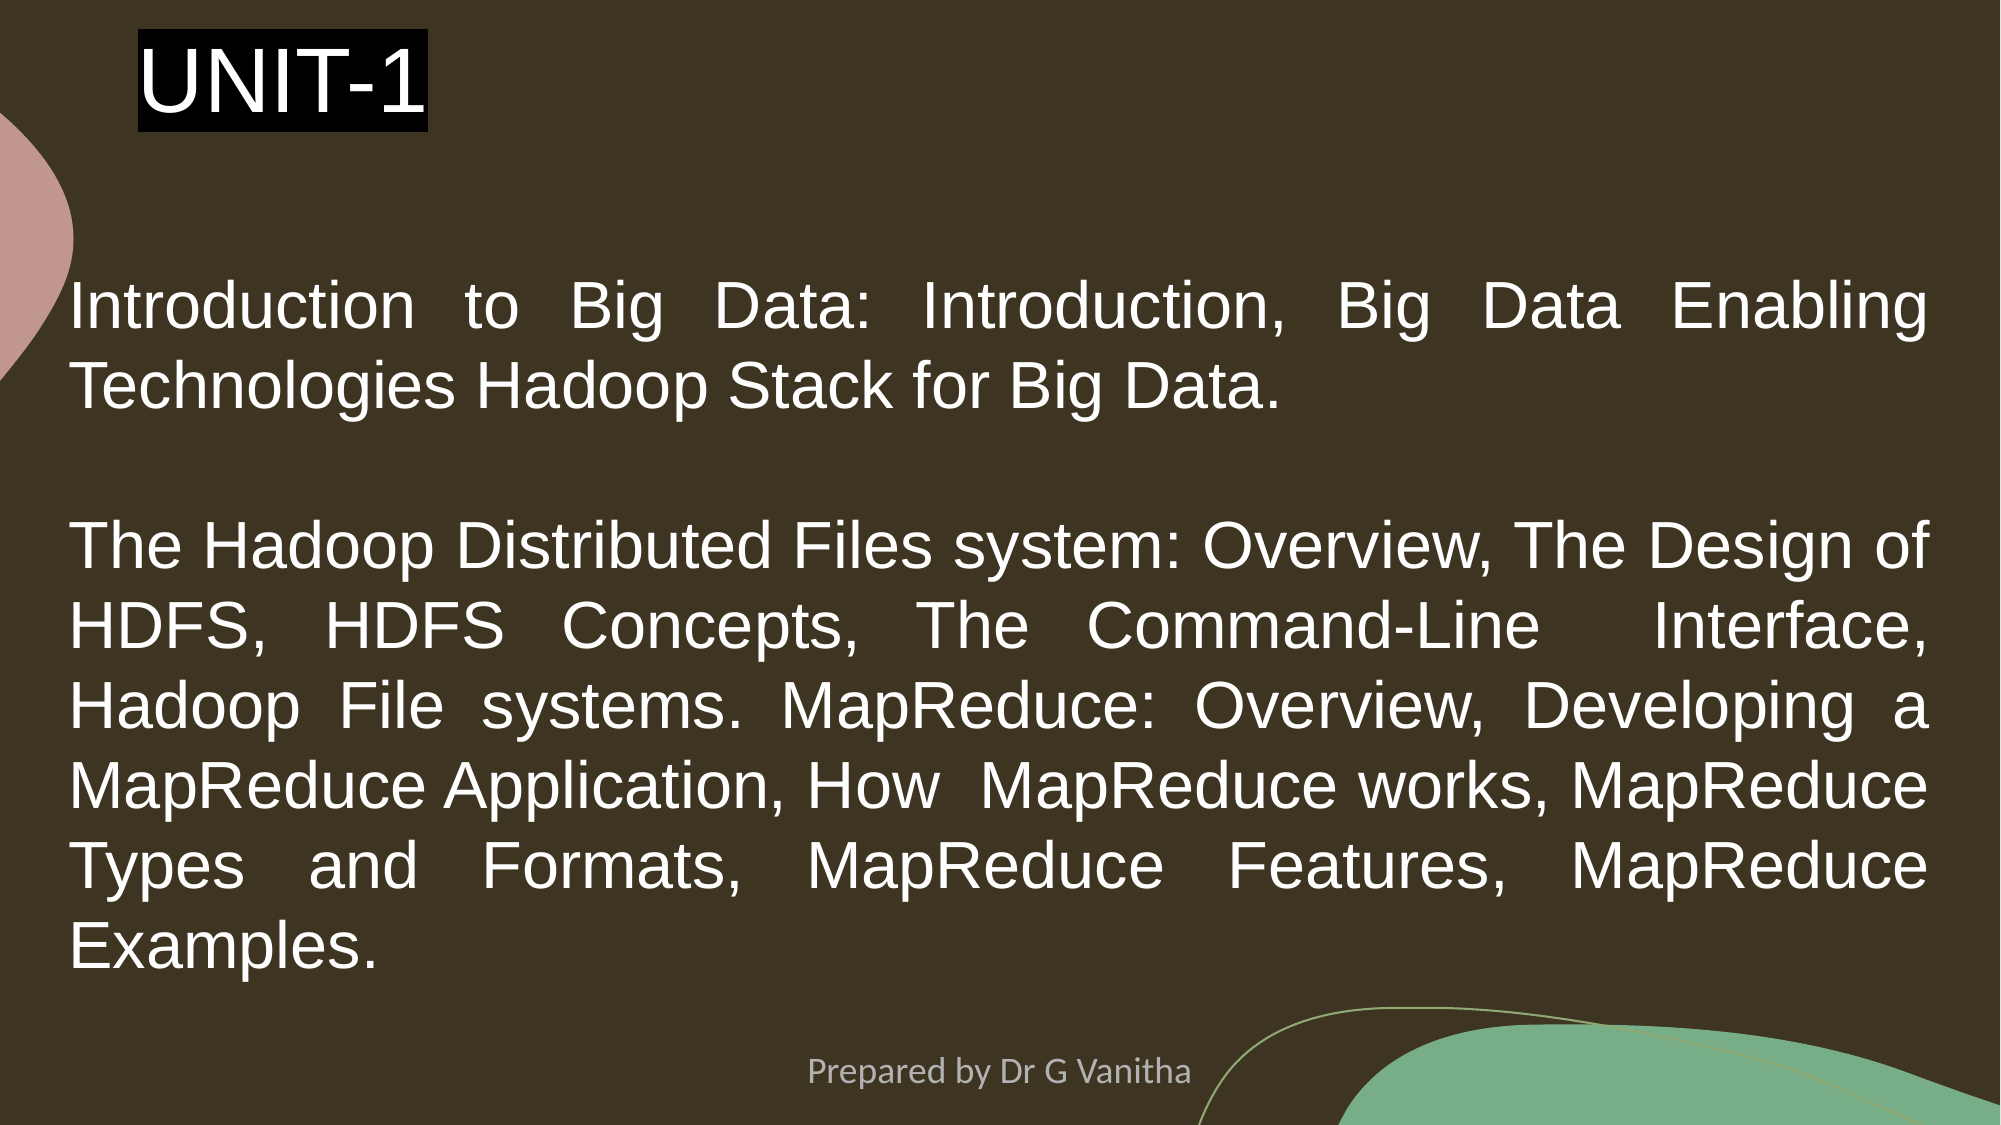

# UNIT-1
Introduction to Big Data: Introduction, Big Data Enabling Technologies Hadoop Stack for Big Data.

The Hadoop Distributed Files system: Overview, The Design of HDFS, HDFS Concepts, The Command-Line  Interface, Hadoop File systems. MapReduce: Overview, Developing a MapReduce Application, How  MapReduce works, MapReduce Types and Formats, MapReduce Features, MapReduce Examples.
Prepared by Dr G Vanitha